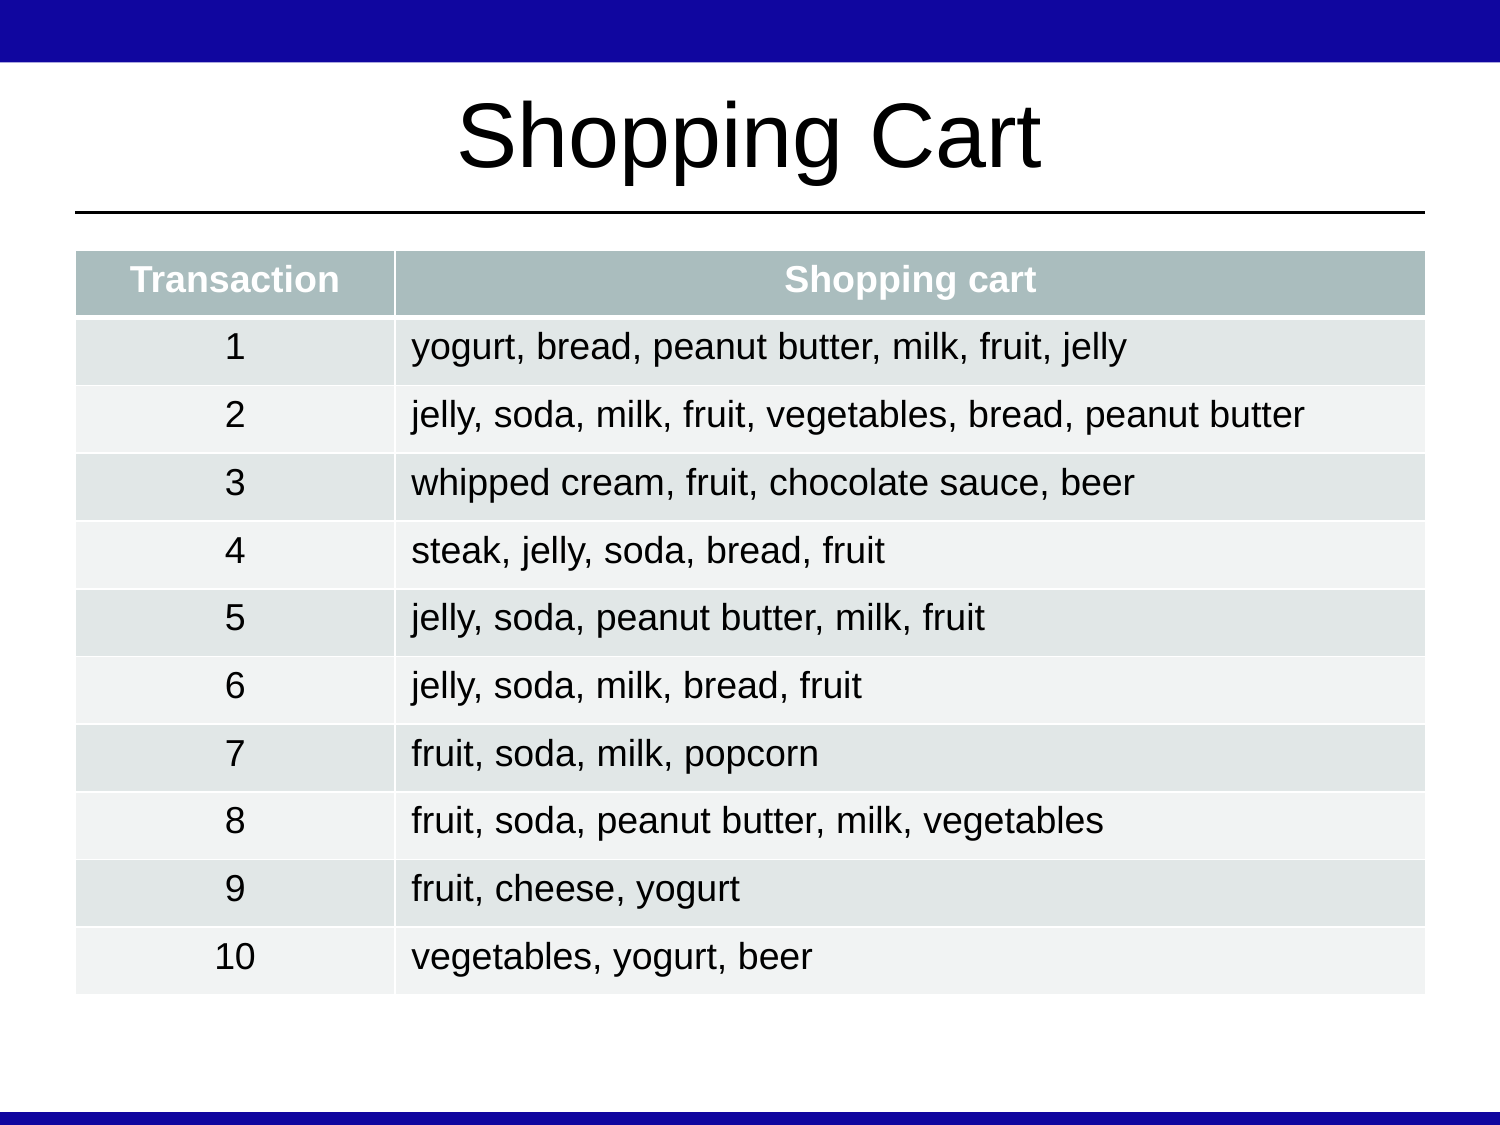

# Shopping Cart
| Transaction | Shopping cart |
| --- | --- |
| 1 | yogurt, bread, peanut butter, milk, fruit, jelly |
| 2 | jelly, soda, milk, fruit, vegetables, bread, peanut butter |
| 3 | whipped cream, fruit, chocolate sauce, beer |
| 4 | steak, jelly, soda, bread, fruit |
| 5 | jelly, soda, peanut butter, milk, fruit |
| 6 | jelly, soda, milk, bread, fruit |
| 7 | fruit, soda, milk, popcorn |
| 8 | fruit, soda, peanut butter, milk, vegetables |
| 9 | fruit, cheese, yogurt |
| 10 | vegetables, yogurt, beer |